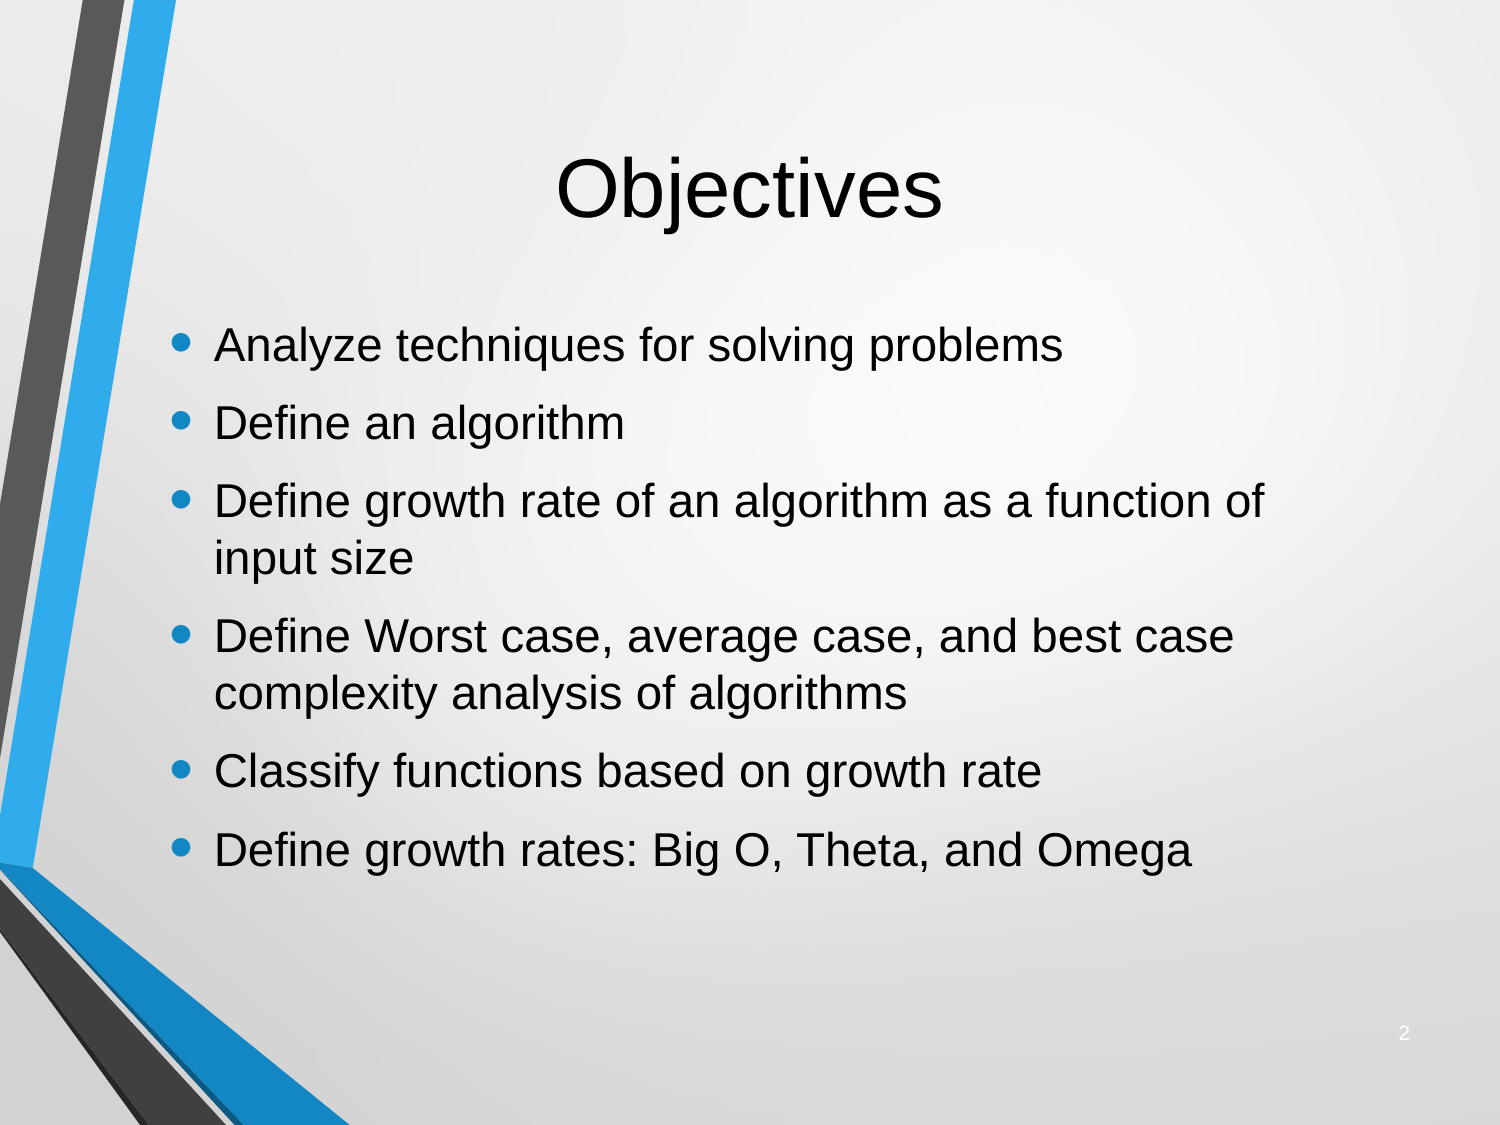

# Objectives
Analyze techniques for solving problems
Define an algorithm
Define growth rate of an algorithm as a function of input size
Define Worst case, average case, and best case complexity analysis of algorithms
Classify functions based on growth rate
Define growth rates: Big O, Theta, and Omega
2